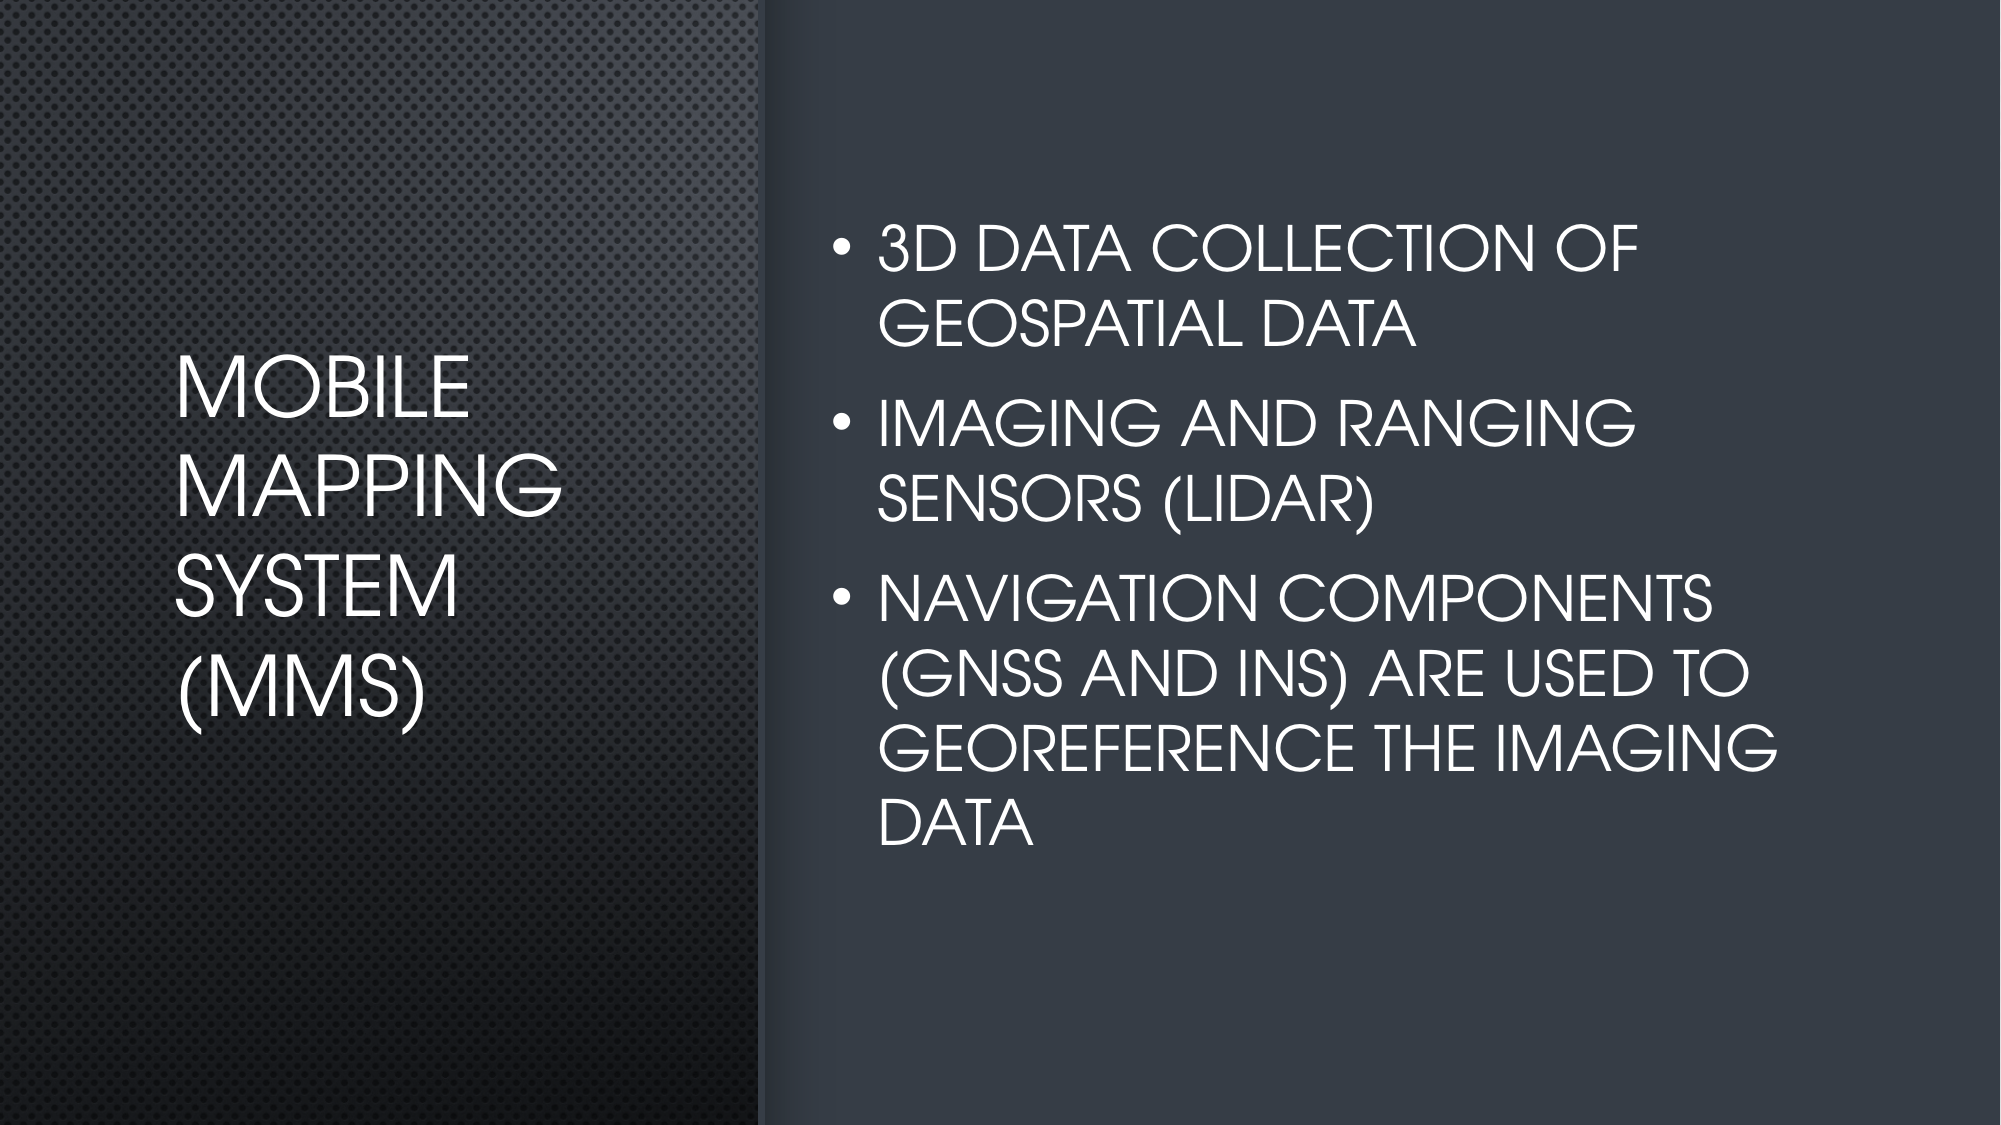

# Mobile Mapping System (MMS)
3D data collection of geospatial data
Imaging and ranging sensors (lidar)
Navigation components (GNSS and INS) are used to georeference the imaging data